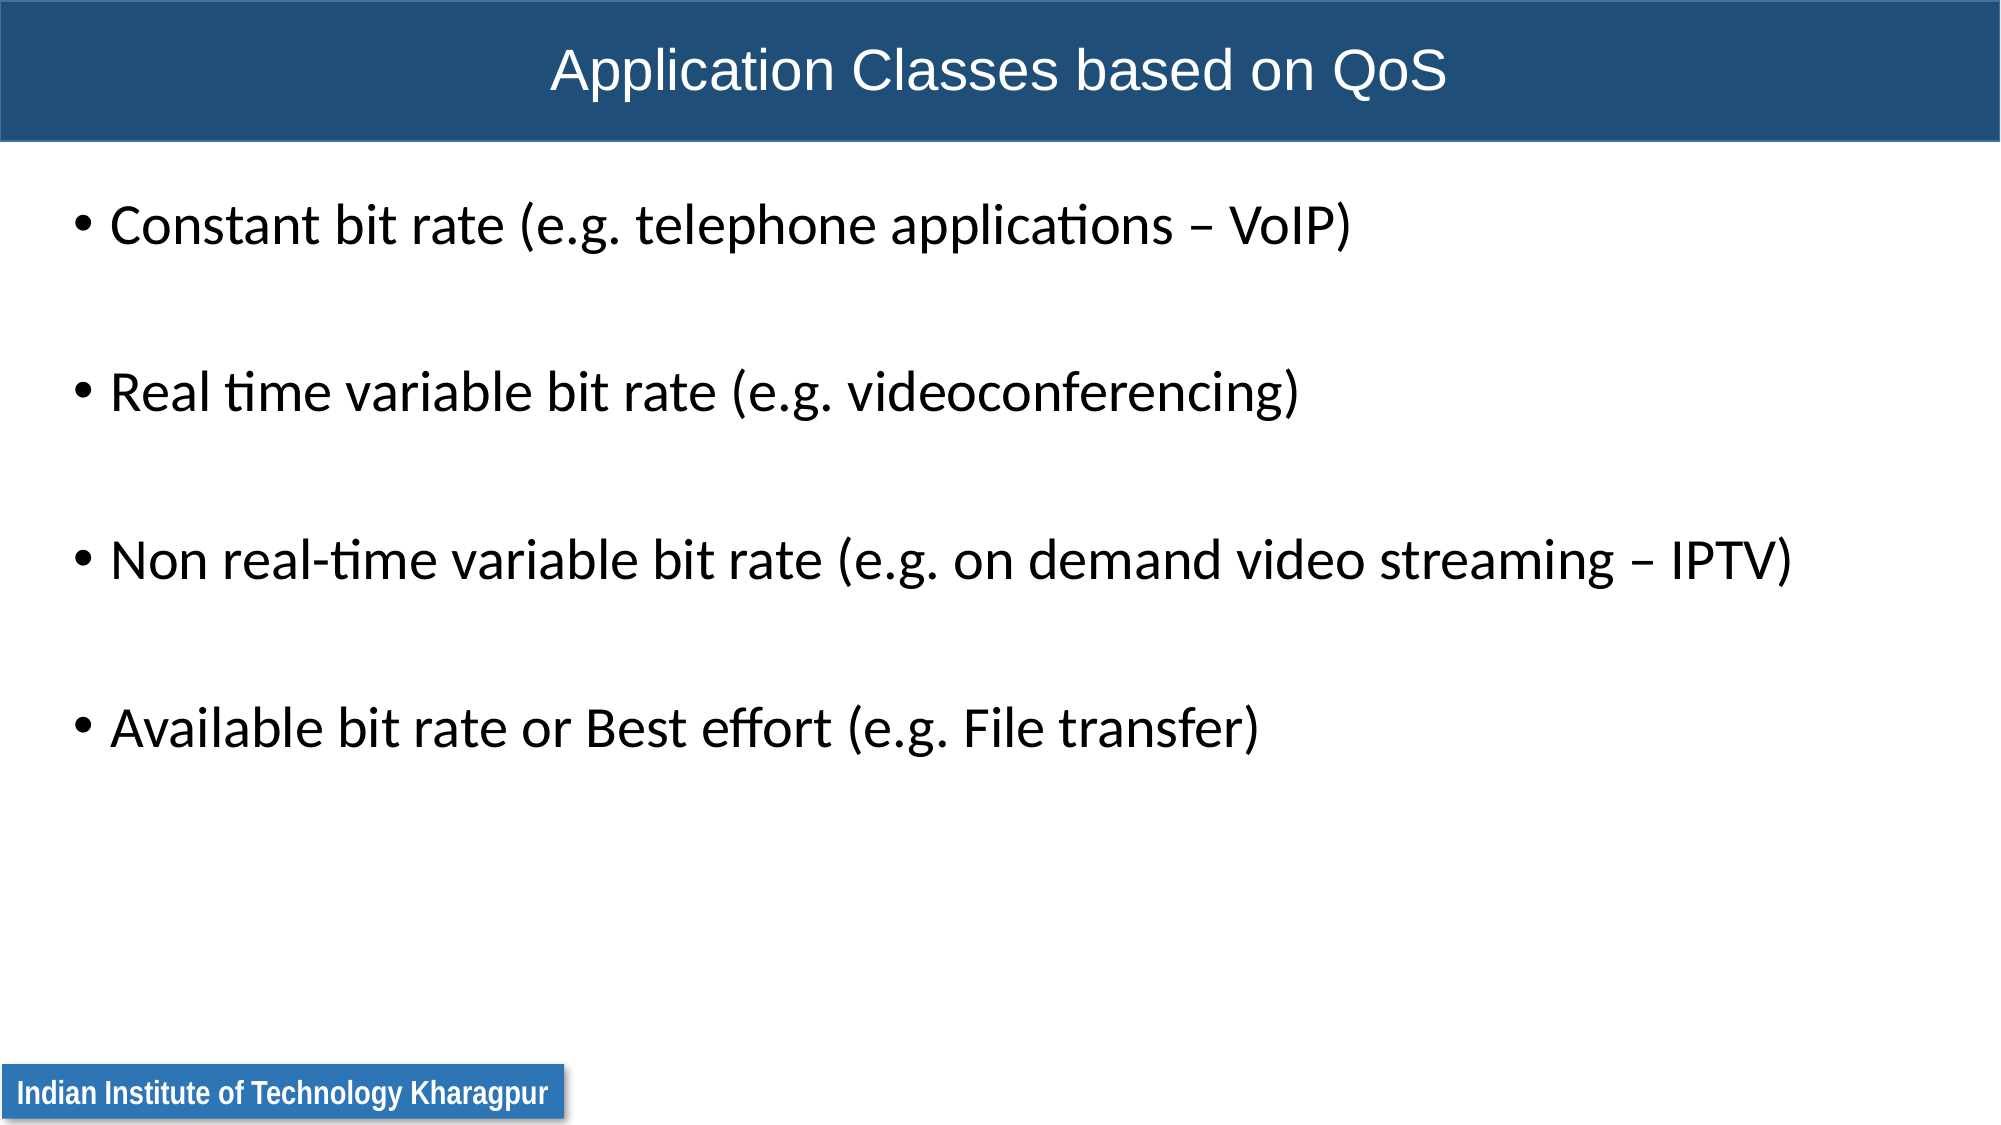

# Application Classes based on QoS
Constant bit rate (e.g. telephone applications – VoIP)

Real time variable bit rate (e.g. videoconferencing)

Non real-time variable bit rate (e.g. on demand video streaming – IPTV)

Available bit rate or Best effort (e.g. File transfer)